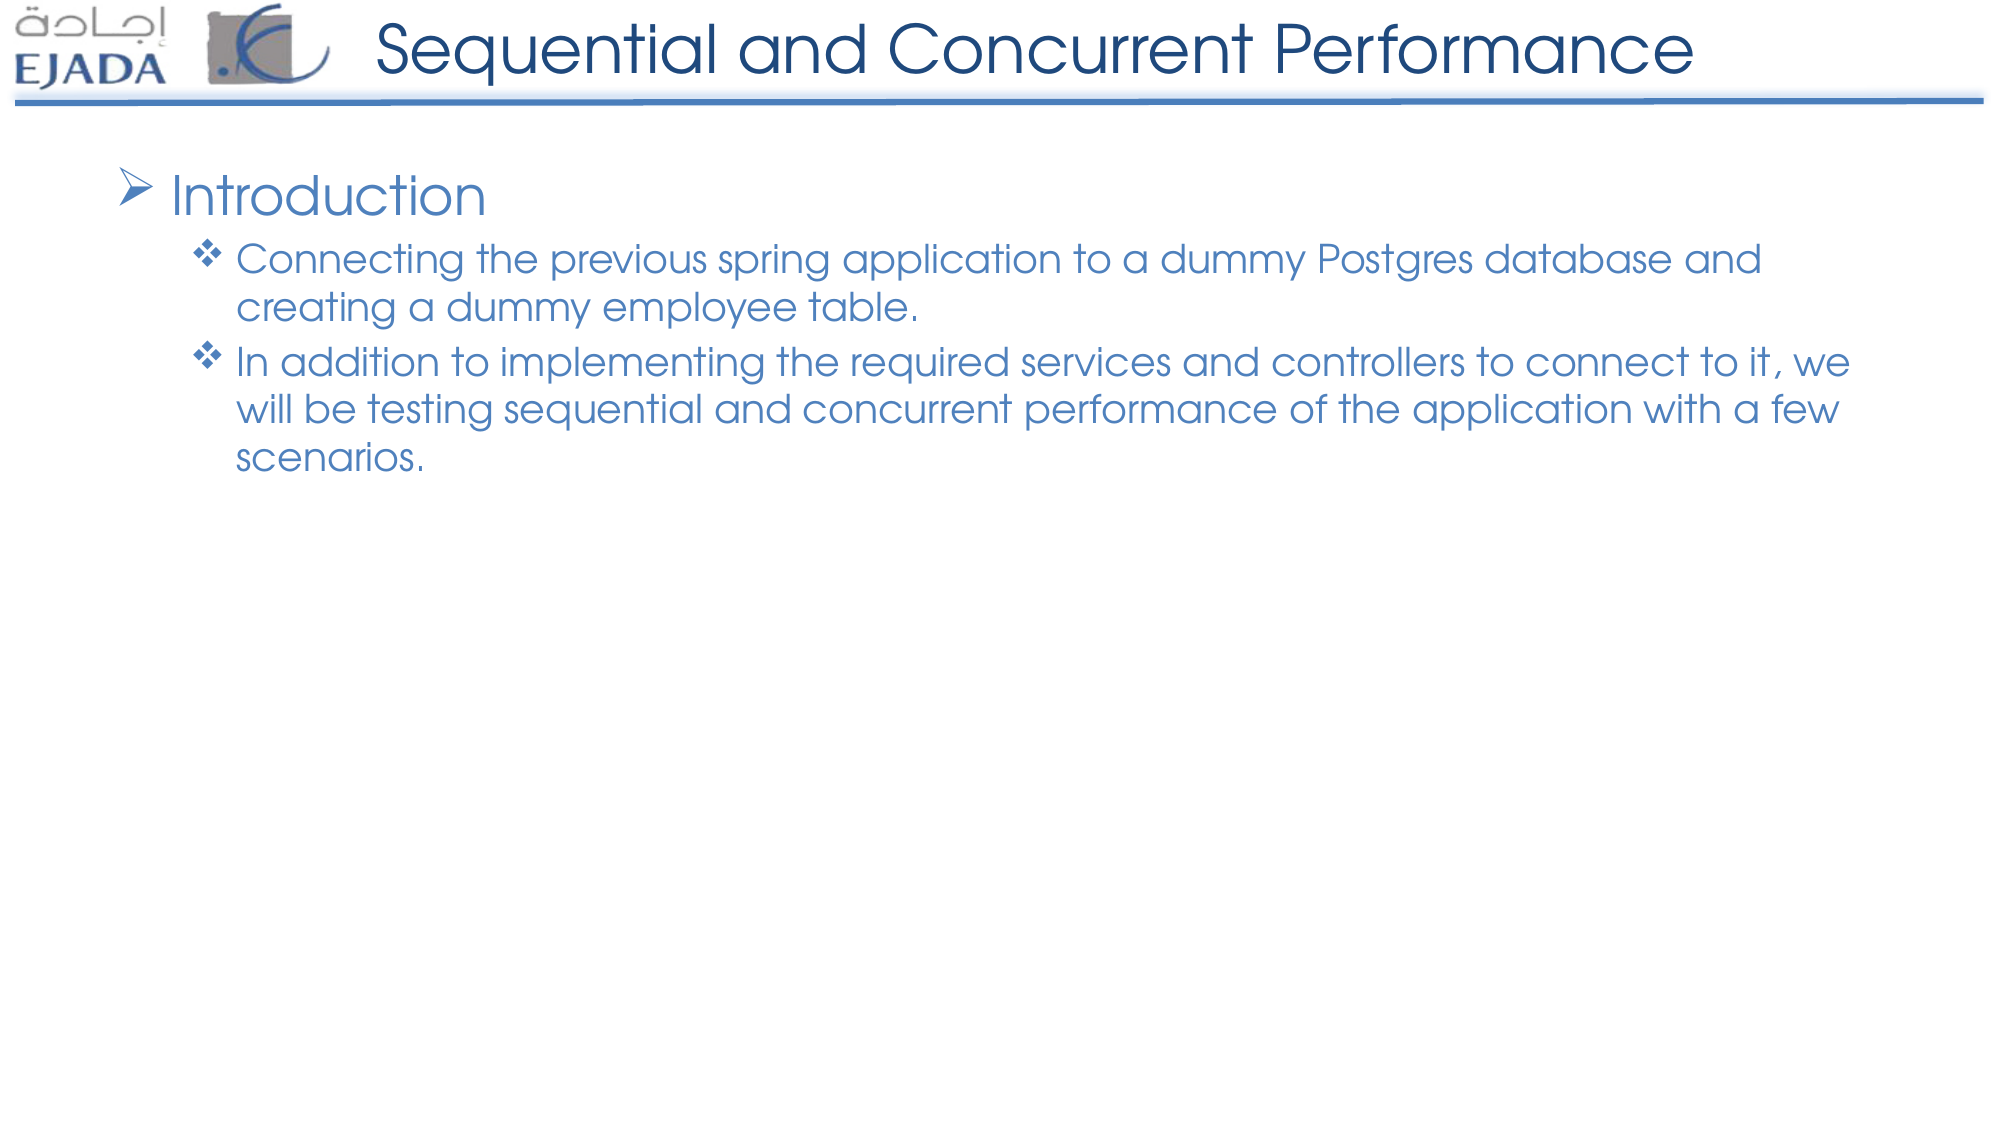

# Sequential and Concurrent Performance
Introduction
Connecting the previous spring application to a dummy Postgres database and creating a dummy employee table.
In addition to implementing the required services and controllers to connect to it, we will be testing sequential and concurrent performance of the application with a few scenarios.